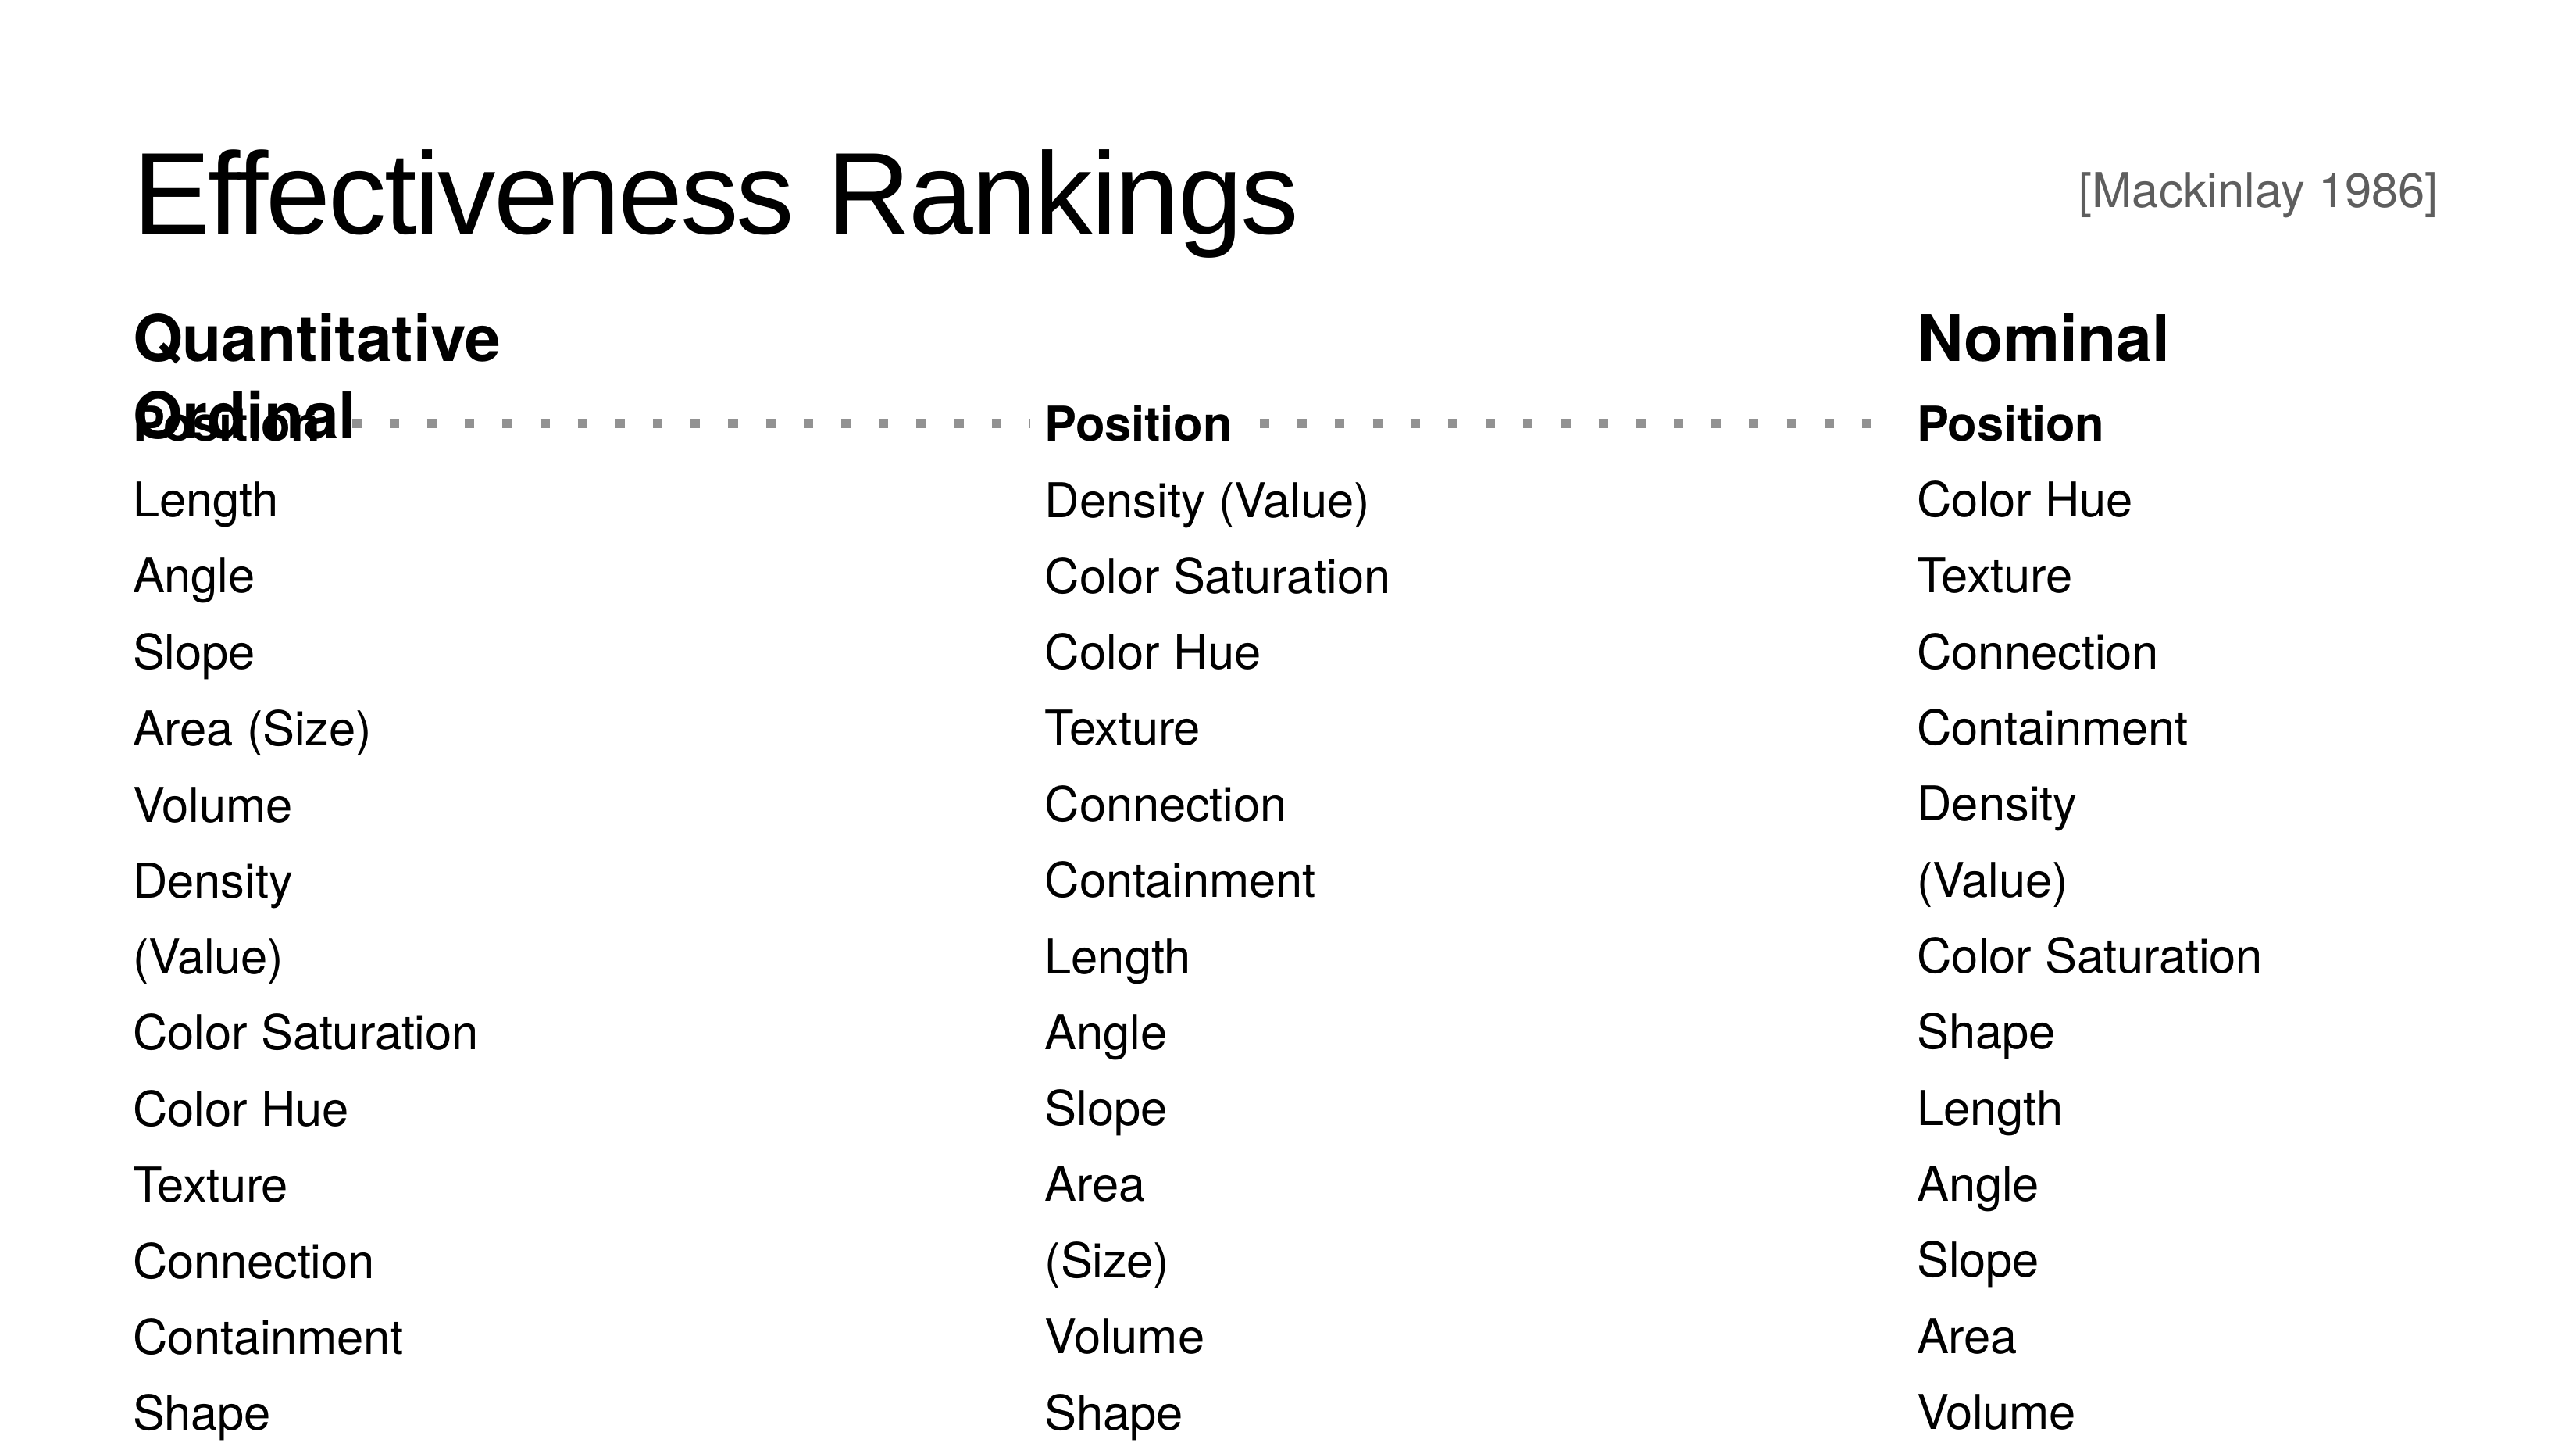

# Effectiveness Rankings
[Mackinlay 1986]
Nominal
Position Color Hue Texture Connection Containment Density (Value)
Color Saturation Shape
Length Angle Slope Area Volume
Quantitative	Ordinal
Position Length Angle Slope
Position

Density (Value) Color Saturation Color Hue Texture Connection Containment Length
Angle Slope Area (Size) Volume Shape
Area (Size) Volume Density (Value)
Color Saturation Color Hue Texture Connection Containment Shape